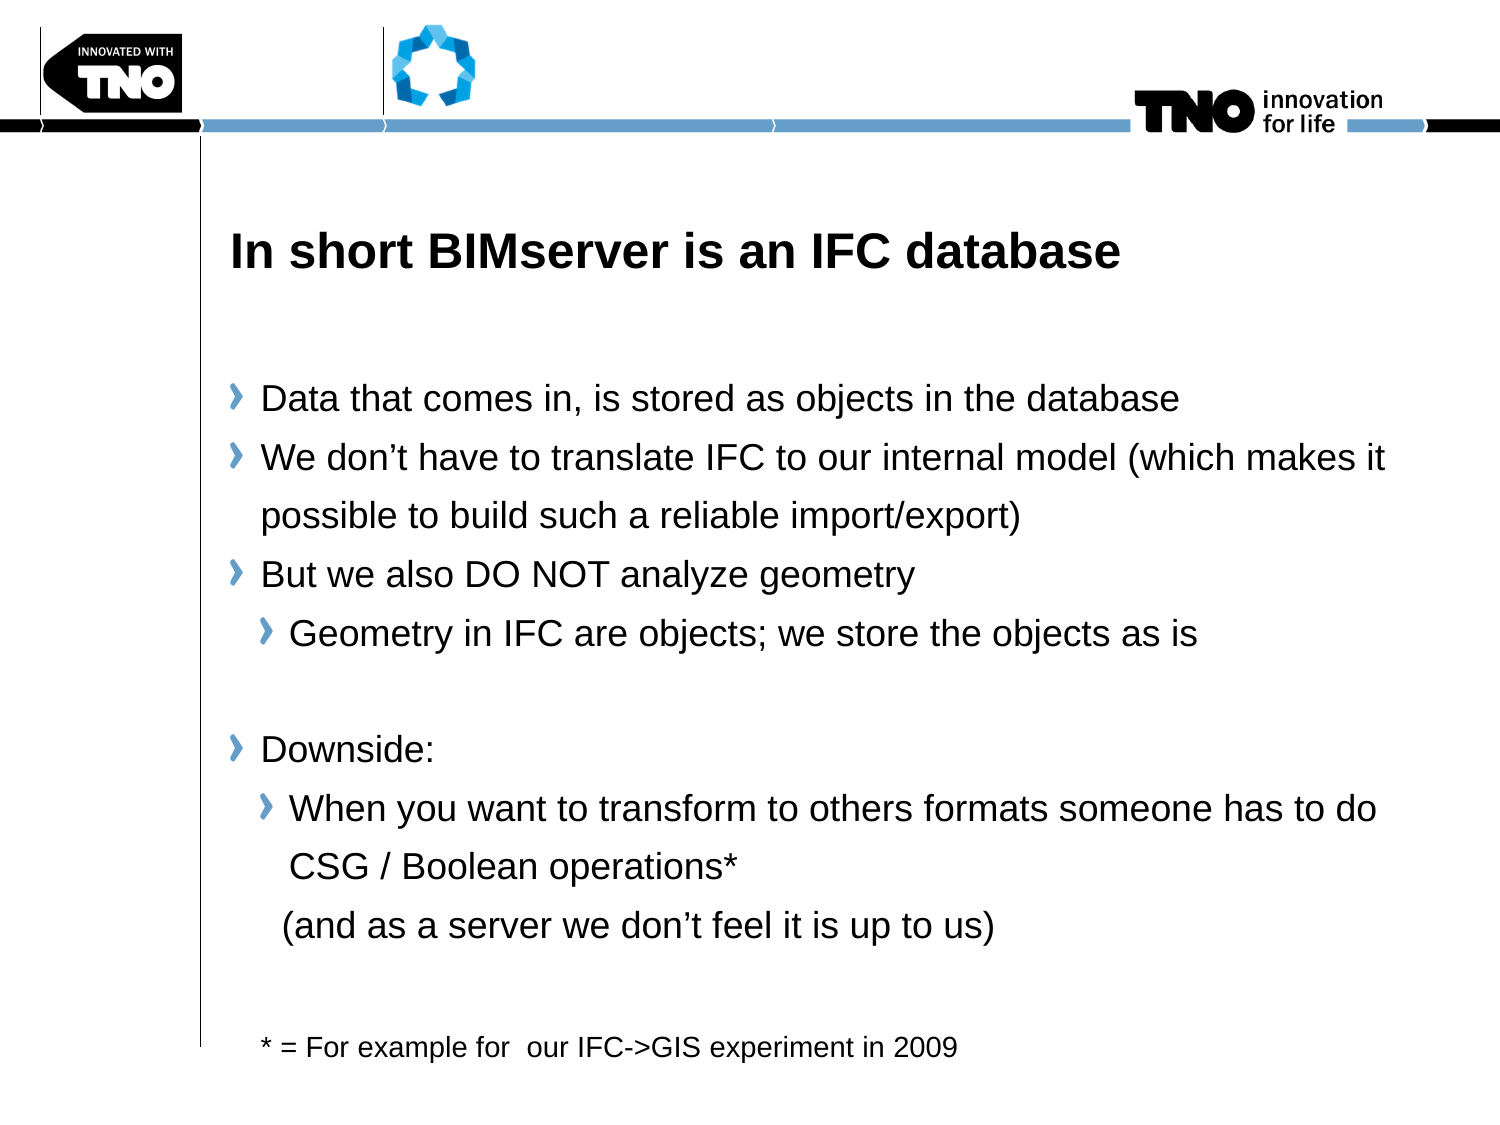

# In short BIMserver is an IFC database
Data that comes in, is stored as objects in the database
We don’t have to translate IFC to our internal model (which makes it possible to build such a reliable import/export)
But we also DO NOT analyze geometry
Geometry in IFC are objects; we store the objects as is

Downside:
When you want to transform to others formats someone has to do CSG / Boolean operations*
  (and as a server we don’t feel it is up to us)

* = For example for  our IFC->GIS experiment in 2009